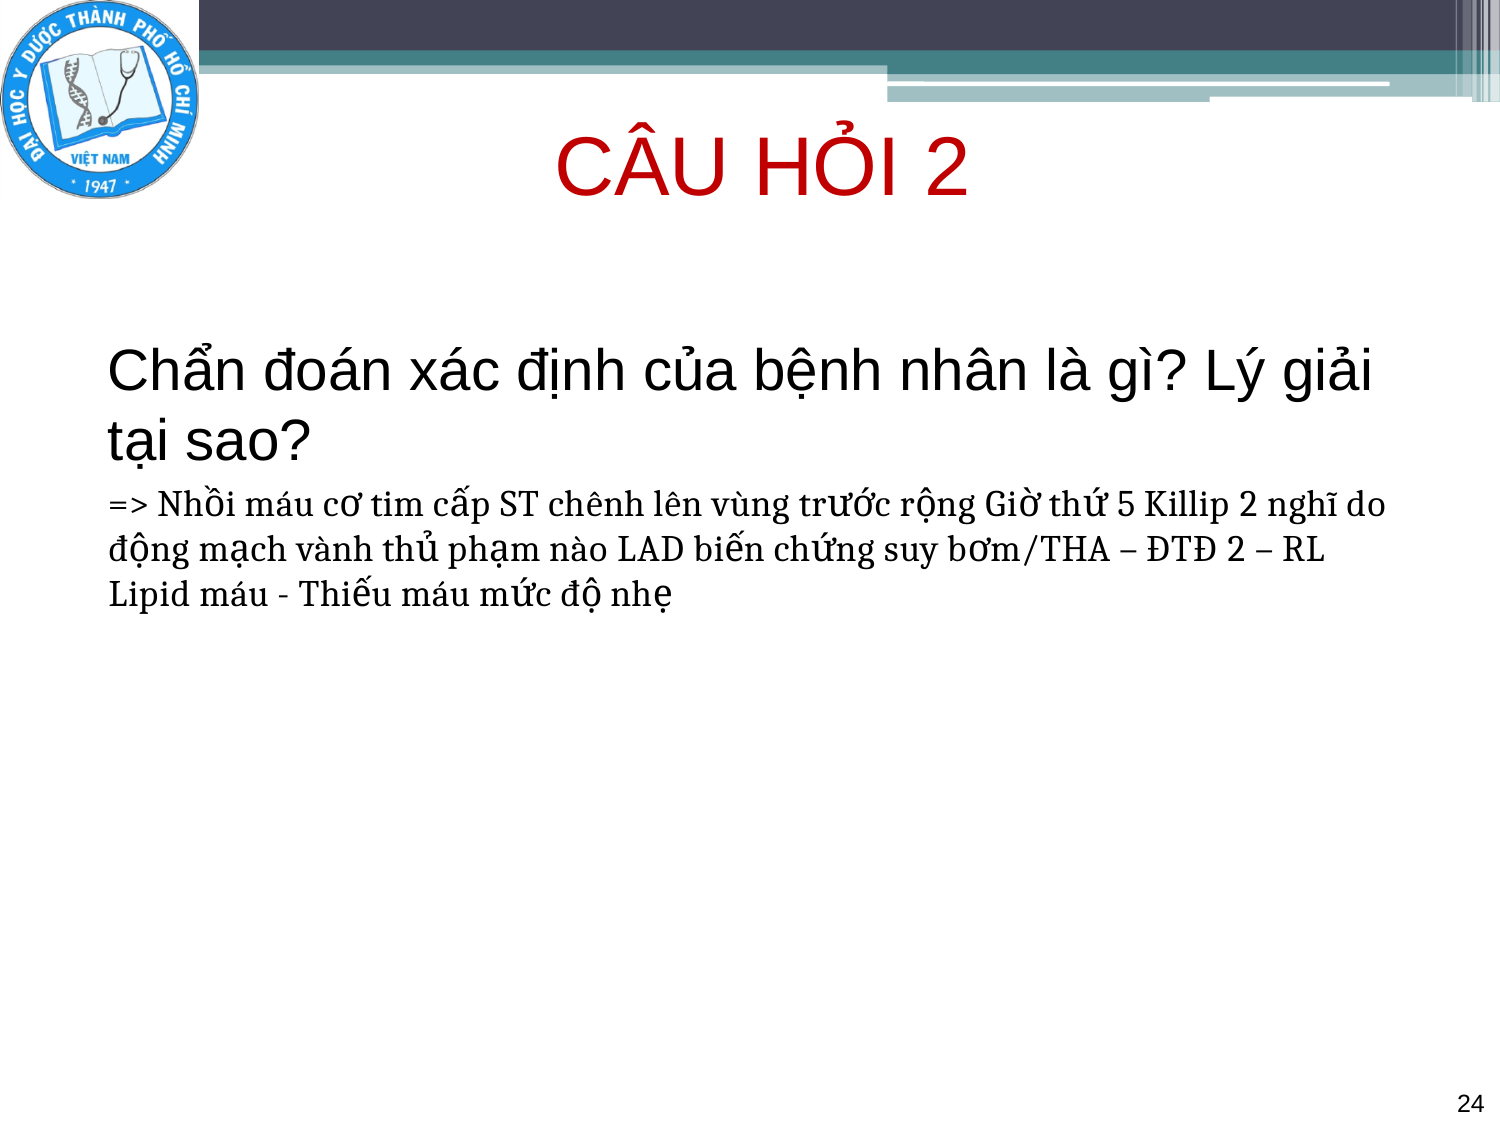

# CÂU HỎI 2
Chẩn đoán xác định của bệnh nhân là gì? Lý giải tại sao?
=> Nhồi máu cơ tim cấp ST chênh lên vùng trước rộng Giờ thứ 5 Killip 2 nghĩ do động mạch vành thủ phạm nào LAD biến chứng suy bơm/THA – ĐTĐ 2 – RL Lipid máu - Thiếu máu mức độ nhẹ

24